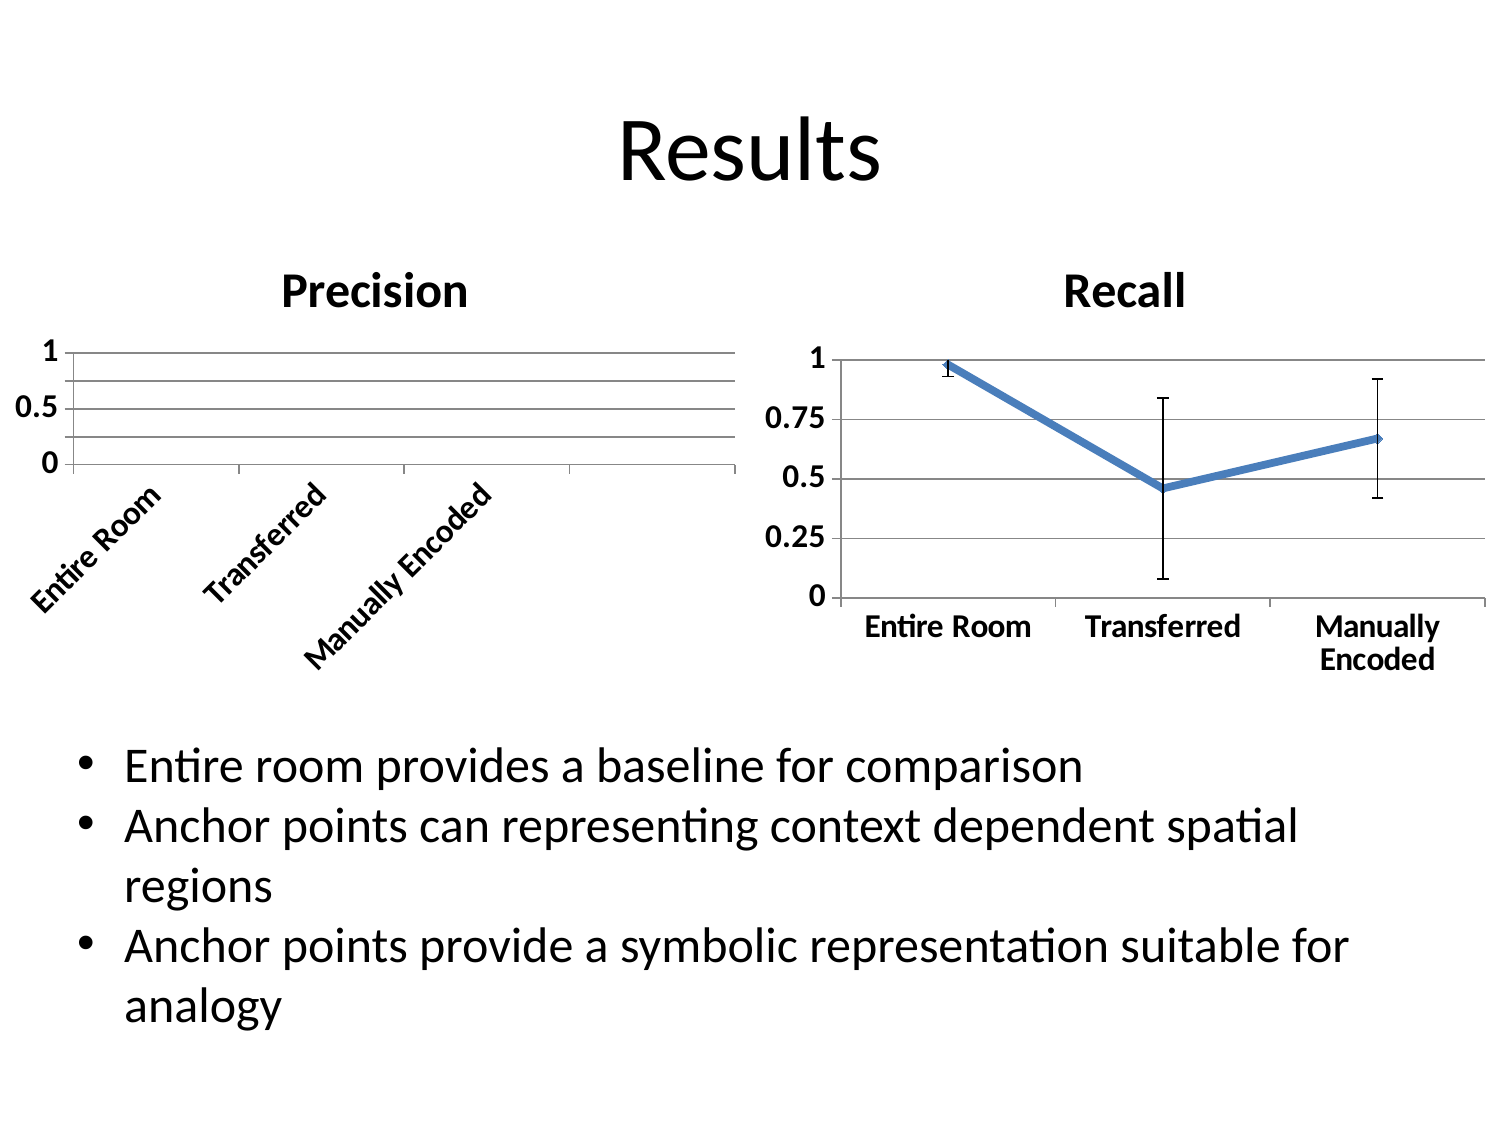

# Results

### Chart:

| Category | Precision |
|---|---|
| Entire Room | 0.17 |
| Transferred | 0.47 |
| Manually Encoded | 0.71 |

### Chart:

| Category | Recall |
|---|---|
| Entire Room | 0.98 |
| Transferred | 0.46 |
| Manually Encoded | 0.67 |
Entire room provides a baseline for comparison
Anchor points can representing context dependent spatial regions
Anchor points provide a symbolic representation suitable for analogy